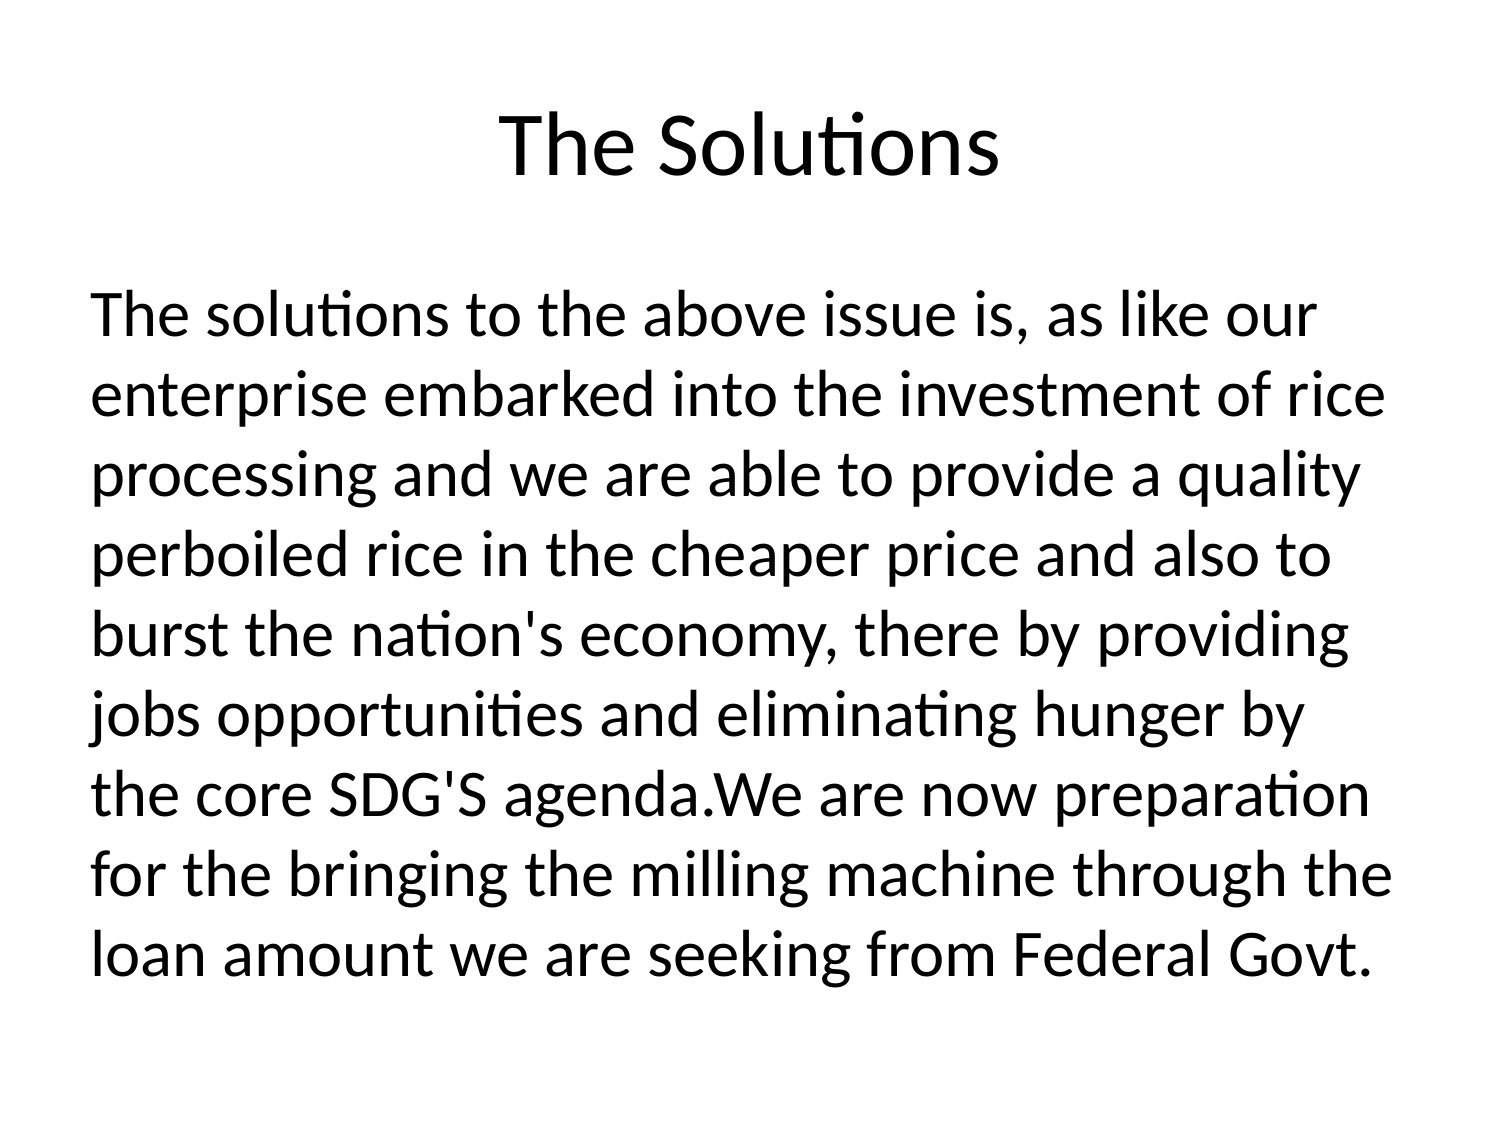

# The Solutions
The solutions to the above issue is, as like our enterprise embarked into the investment of rice processing and we are able to provide a quality perboiled rice in the cheaper price and also to burst the nation's economy, there by providing jobs opportunities and eliminating hunger by the core SDG'S agenda.We are now preparation for the bringing the milling machine through the loan amount we are seeking from Federal Govt.